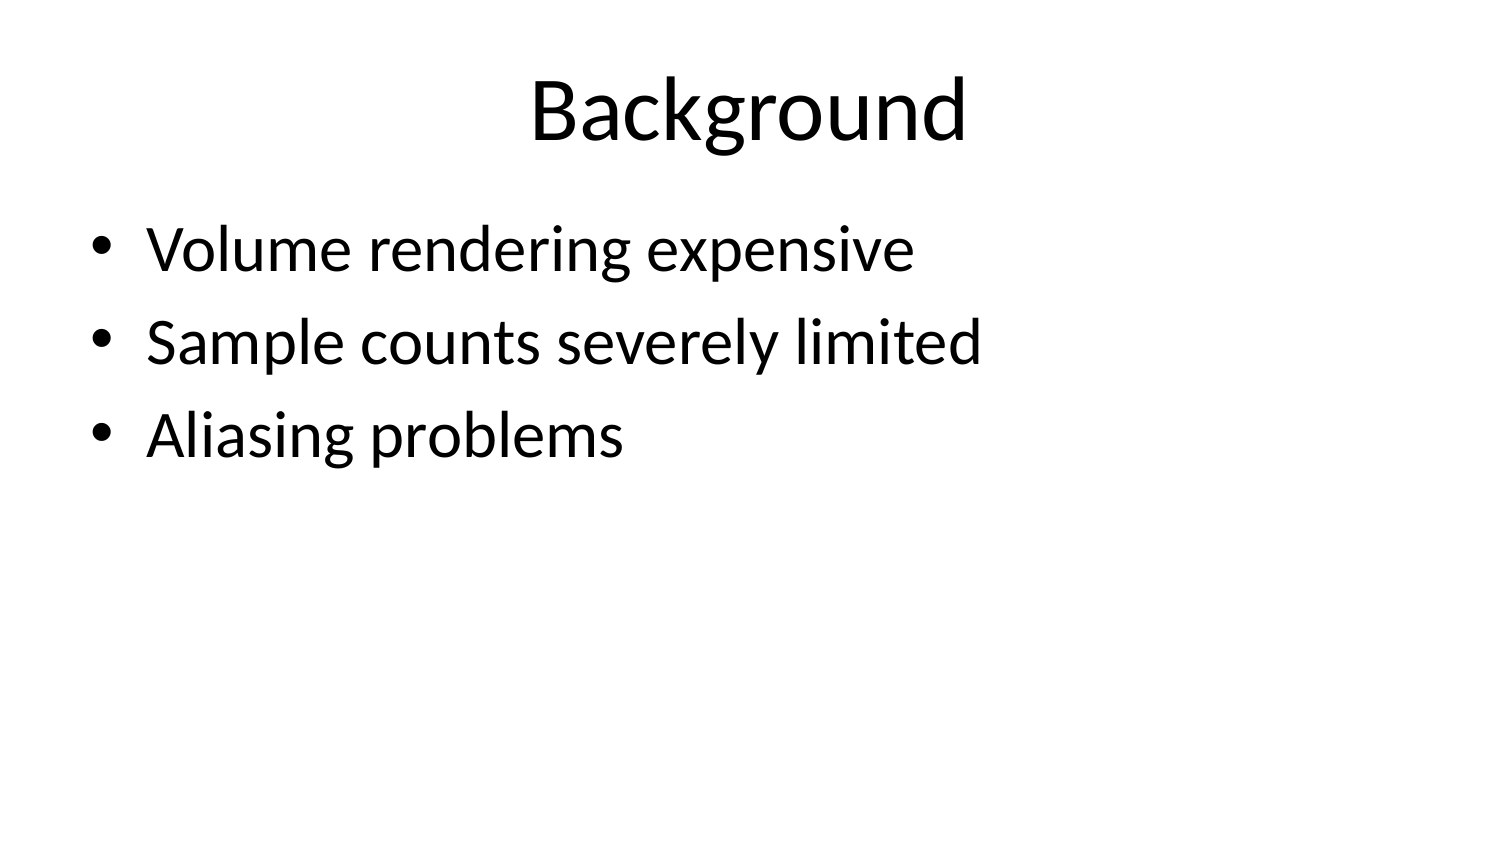

# Background
Volume rendering expensive
Sample counts severely limited
Aliasing problems